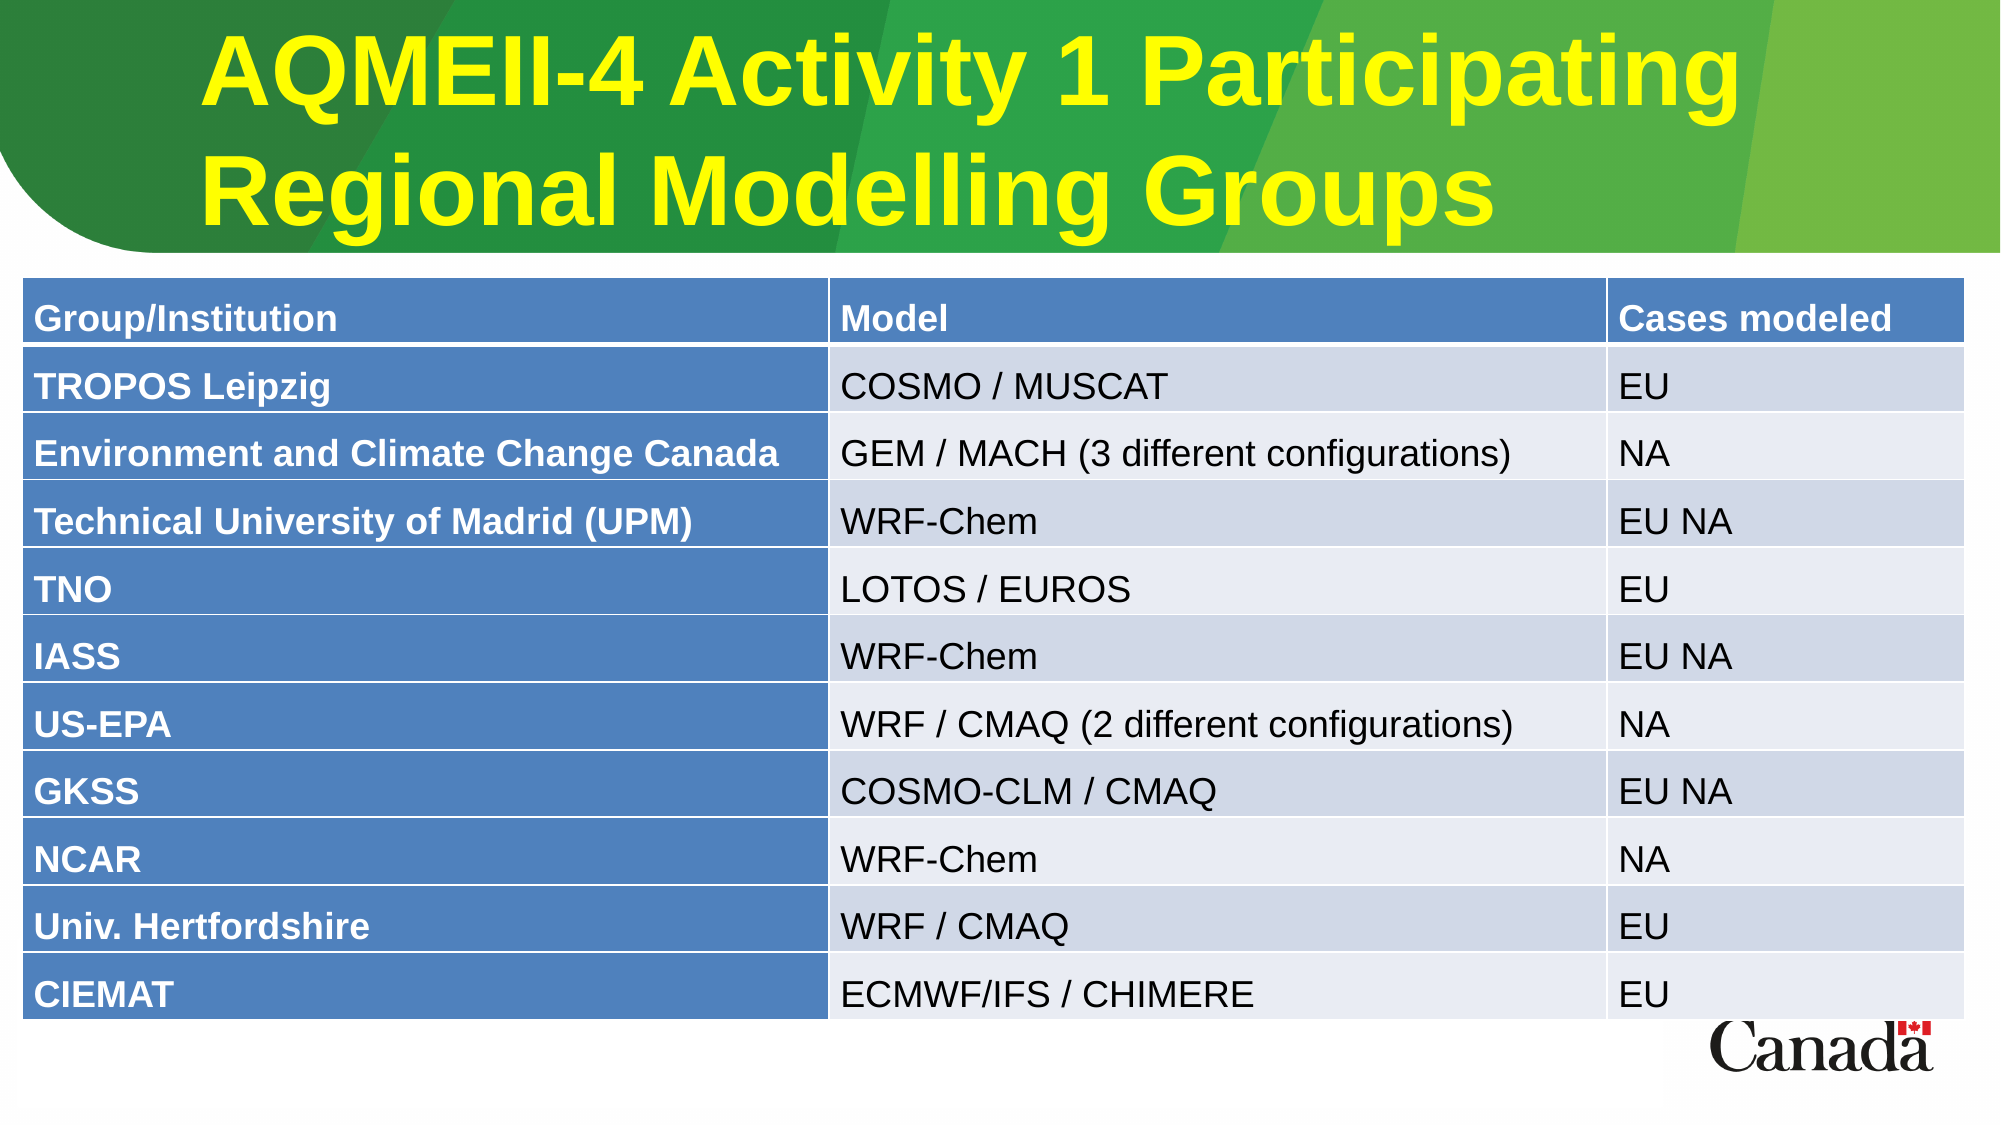

AQMEII-4 Activity 1 Participating Regional Modelling Groups
Content
| Group/Institution | Model | Cases modeled |
| --- | --- | --- |
| TROPOS Leipzig | COSMO / MUSCAT | EU |
| Environment and Climate Change Canada | GEM / MACH (3 different configurations) | NA |
| Technical University of Madrid (UPM) | WRF-Chem | EU NA |
| TNO | LOTOS / EUROS | EU |
| IASS | WRF-Chem | EU NA |
| US-EPA | WRF / CMAQ (2 different configurations) | NA |
| GKSS | COSMO-CLM / CMAQ | EU NA |
| NCAR | WRF-Chem | NA |
| Univ. Hertfordshire | WRF / CMAQ | EU |
| CIEMAT | ECMWF/IFS / CHIMERE | EU |